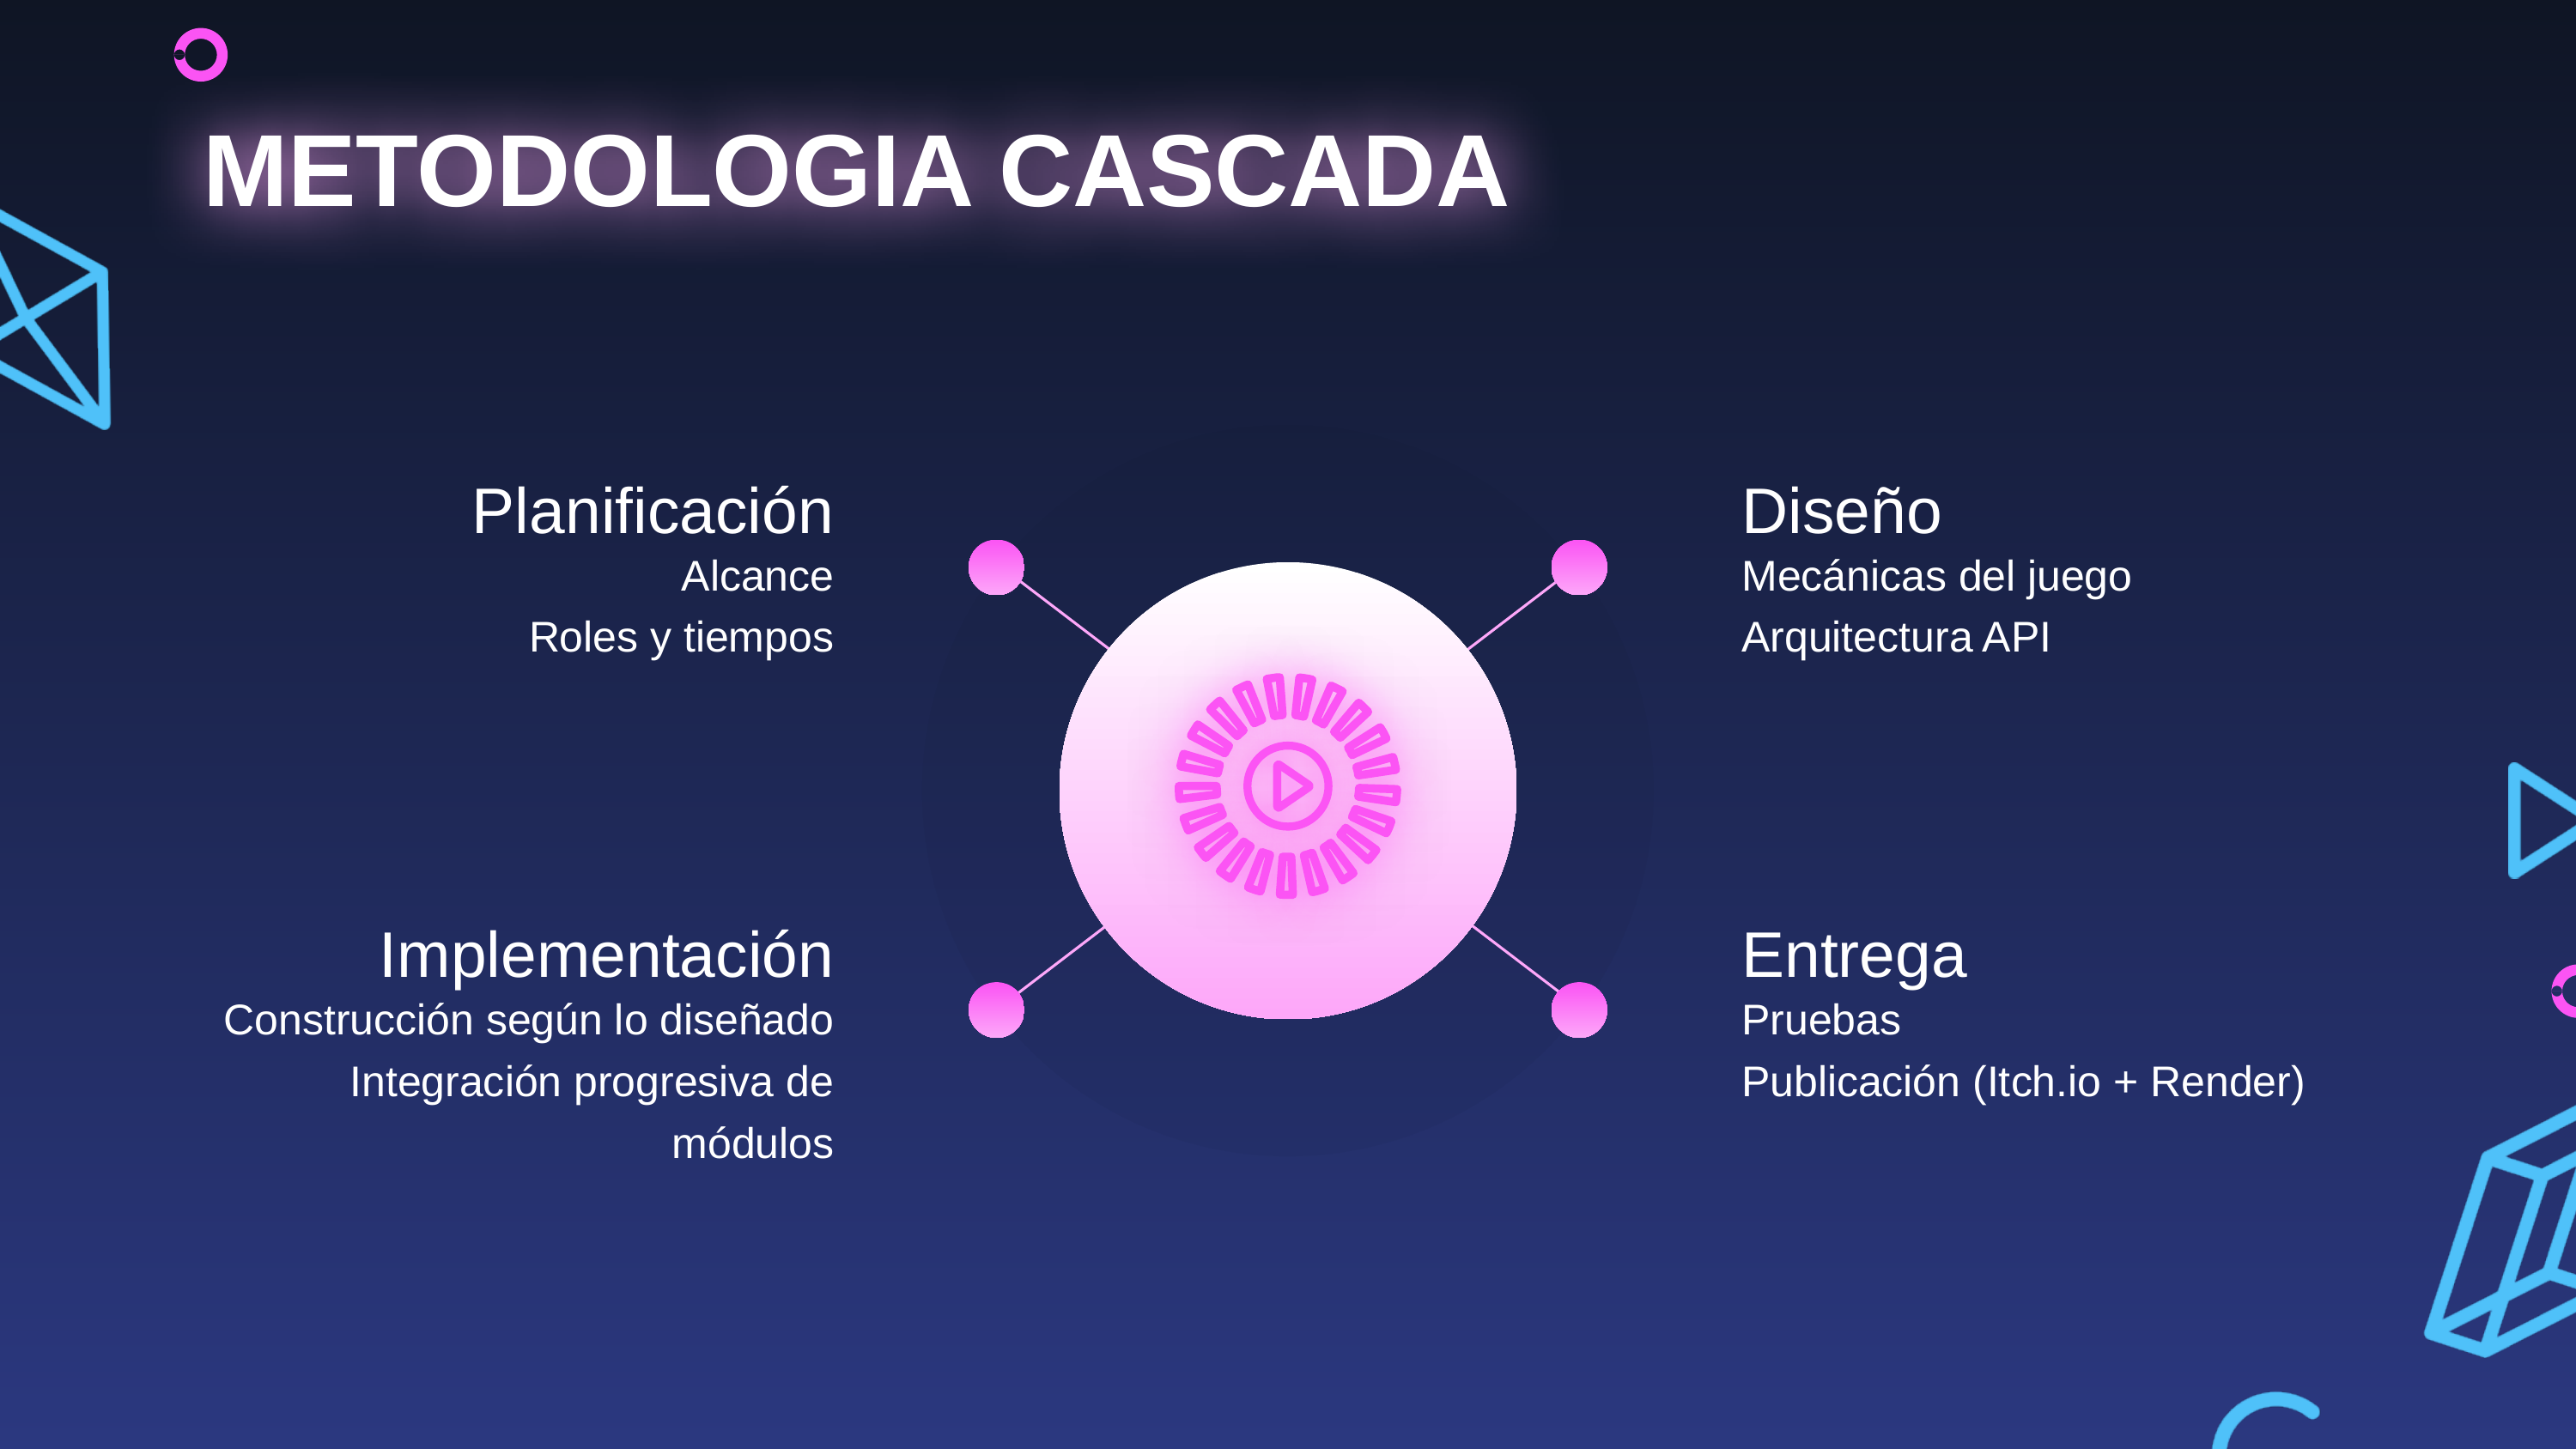

METODOLOGIA CASCADA

Planificación
Diseño
Alcance
Roles y tiempos
Mecánicas del juego
Arquitectura API

Implementación
Entrega

Construcción según lo diseñado
Integración progresiva de módulos
Pruebas
Publicación (Itch.io + Render)